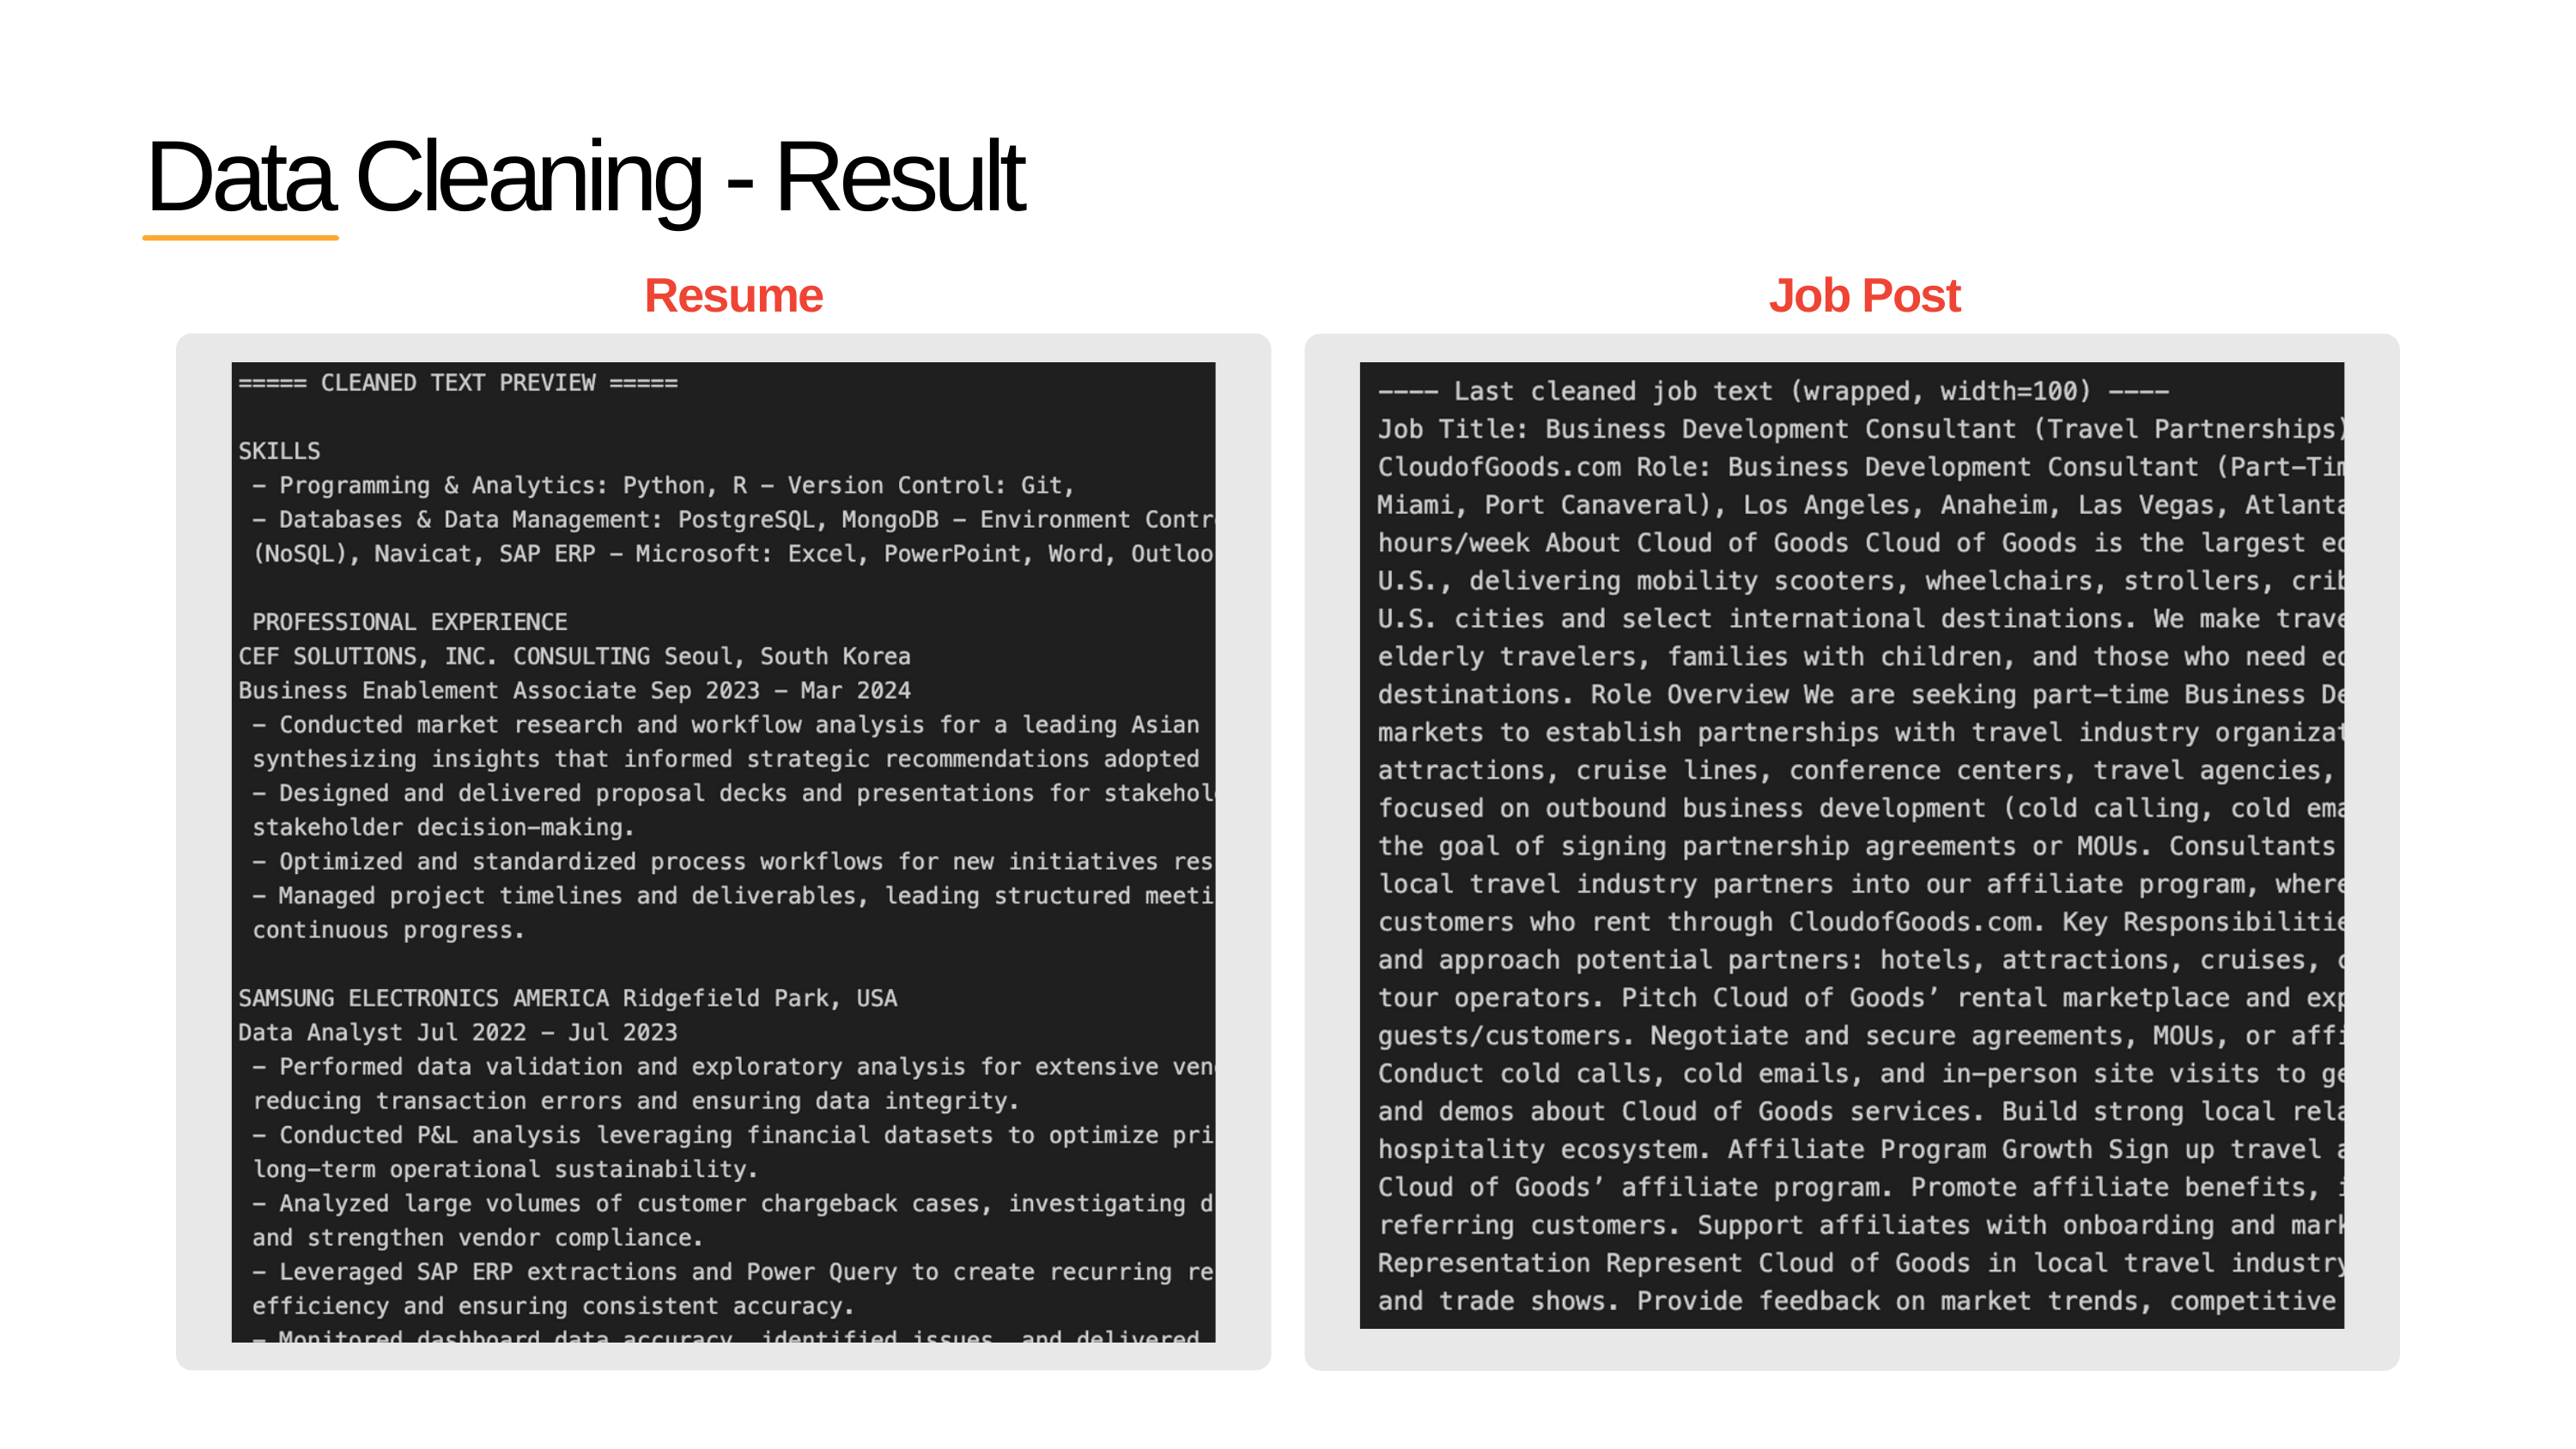

Data Cleaning - Result

Resume
Job Post